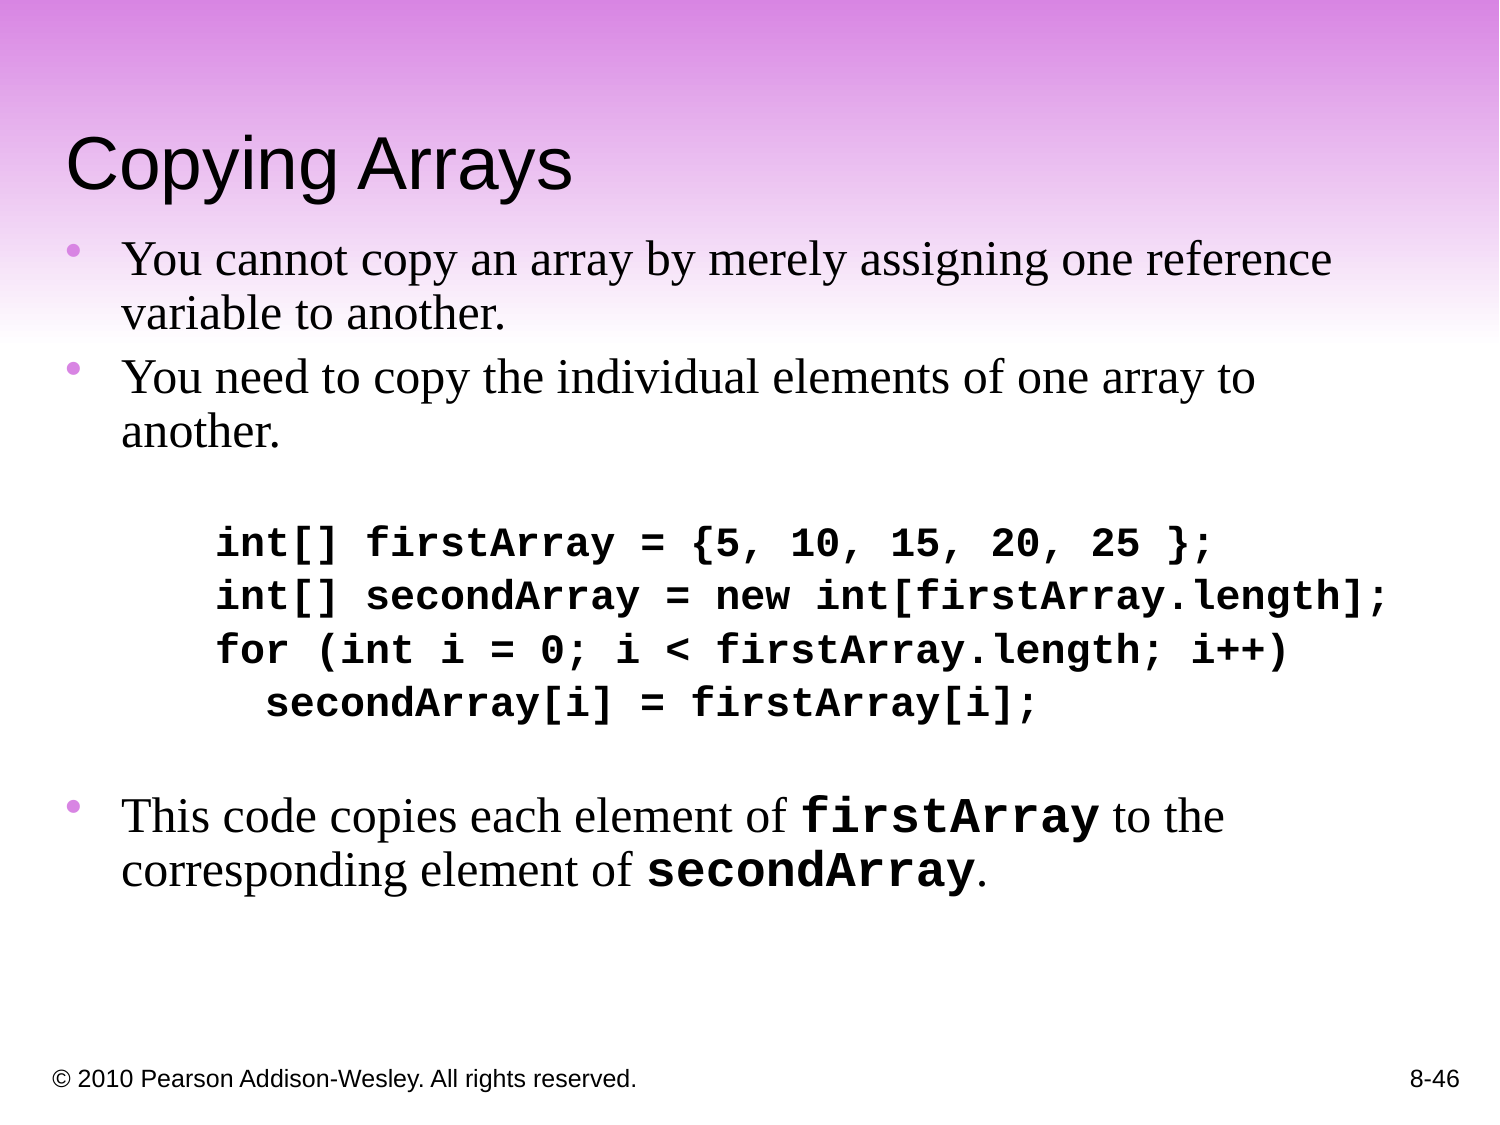

Copying Arrays
You cannot copy an array by merely assigning one reference variable to another.
You need to copy the individual elements of one array to another.
int[] firstArray = {5, 10, 15, 20, 25 };
int[] secondArray = new int[firstArray.length];
for (int i = 0; i < firstArray.length; i++)
  secondArray[i] = firstArray[i];

This code copies each element of firstArray to the corresponding element of secondArray.
8-46